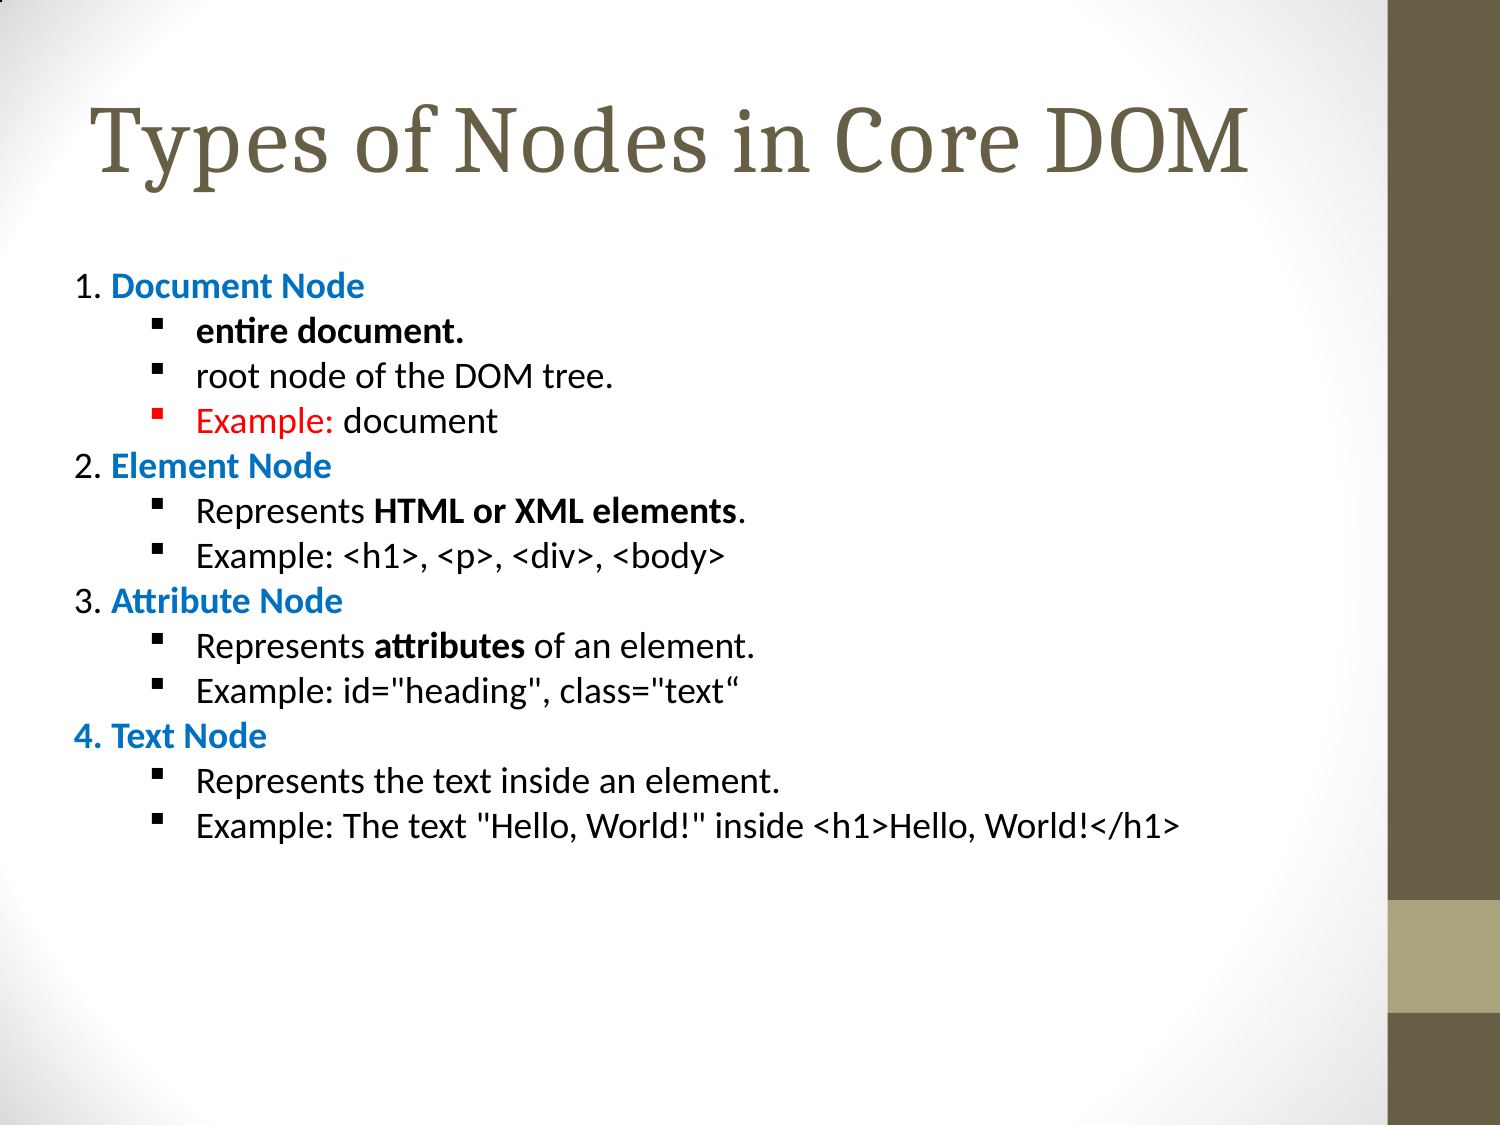

# Types of Nodes in Core DOM
1. Document Node
entire document.
root node of the DOM tree.
Example: document
2. Element Node
Represents HTML or XML elements.
Example: <h1>, <p>, <div>, <body>
3. Attribute Node
Represents attributes of an element.
Example: id="heading", class="text“
4. Text Node
Represents the text inside an element.
Example: The text "Hello, World!" inside <h1>Hello, World!</h1>